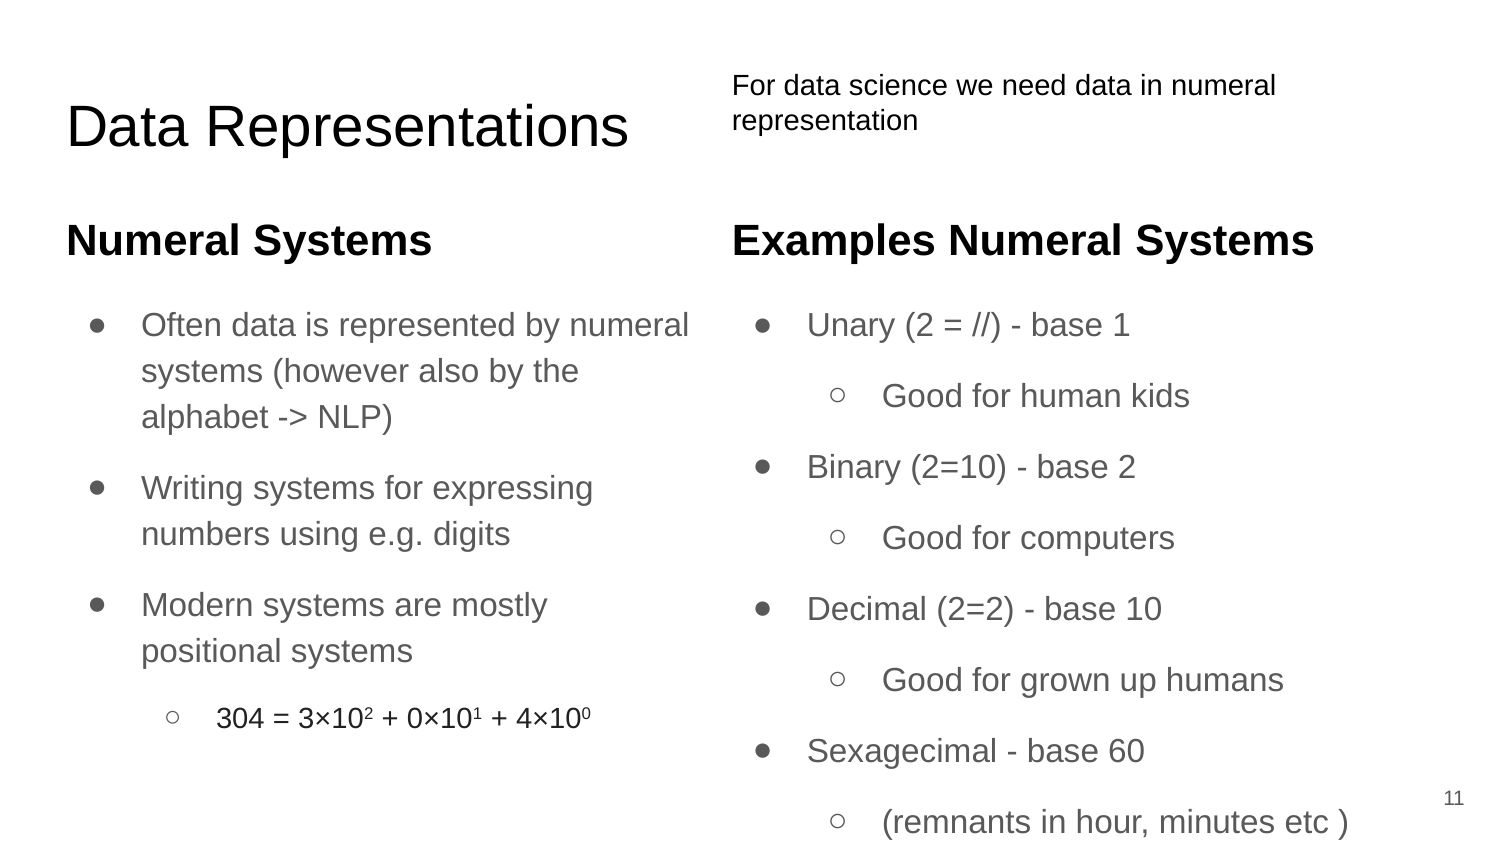

For data science we need data in numeral representation
# Data Representations
Numeral Systems
Often data is represented by numeral systems (however also by the alphabet -> NLP)
Writing systems for expressing numbers using e.g. digits
Modern systems are mostly positional systems
304 = 3×102 + 0×101 + 4×100
Examples Numeral Systems
Unary (2 = //) - base 1
Good for human kids
Binary (2=10) - base 2
Good for computers
Decimal (2=2) - base 10
Good for grown up humans
Sexagecimal - base 60
(remnants in hour, minutes etc )
11